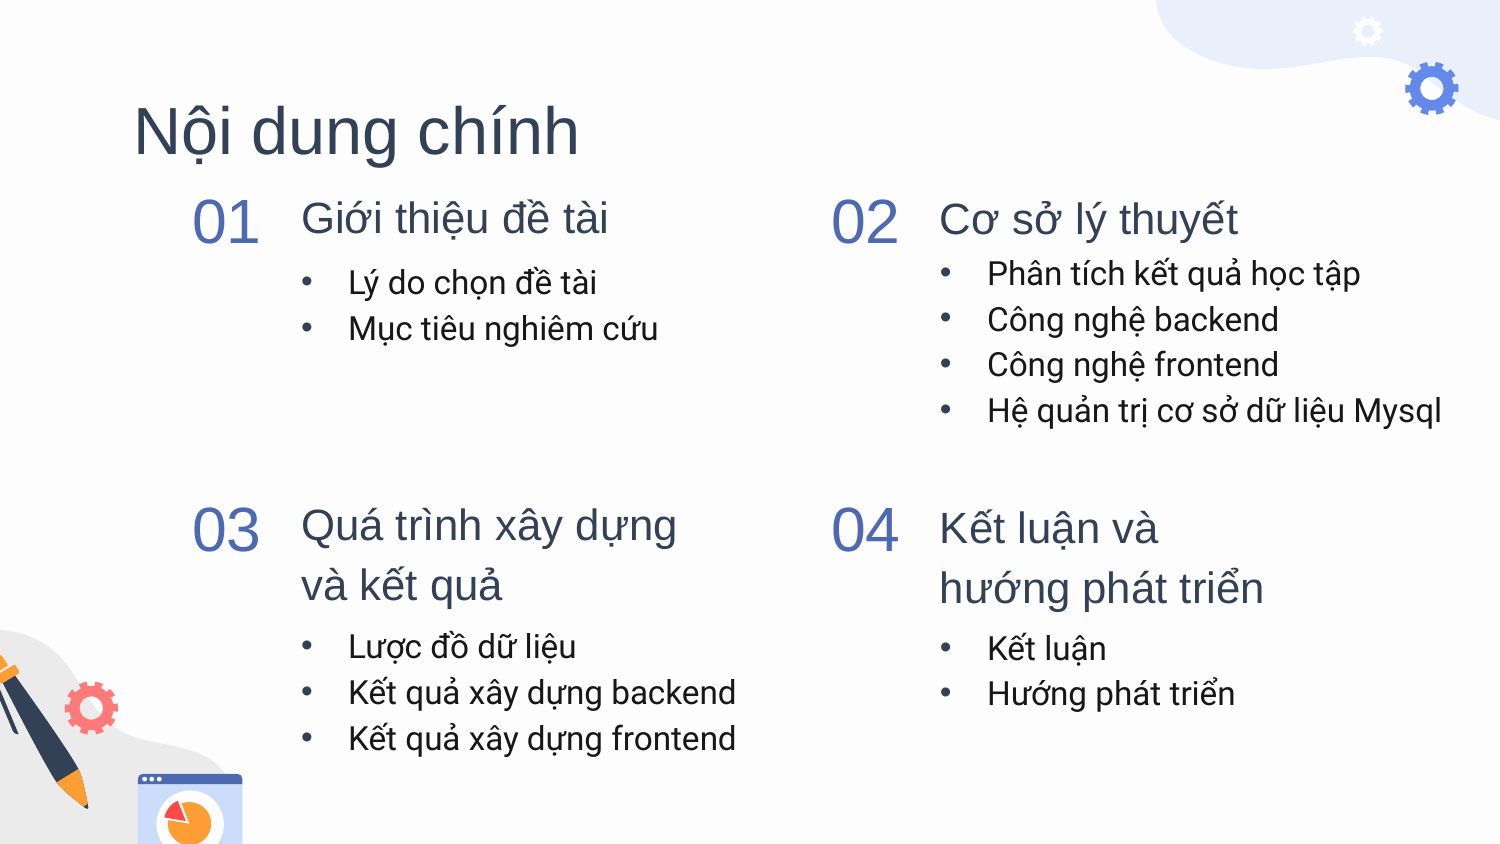

# Nội dung chính
Giới thiệu đề tài
Cơ sở lý thuyết
01
02
Phân tích kết quả học tập
Công nghệ backend
Công nghệ frontend
Hệ quản trị cơ sở dữ liệu Mysql
Lý do chọn đề tài
Mục tiêu nghiêm cứu
Quá trình xây dựng
và kết quả
Kết luận và
hướng phát triển
03
04
Lược đồ dữ liệu
Kết quả xây dựng backend
Kết quả xây dựng frontend
Kết luận
Hướng phát triển